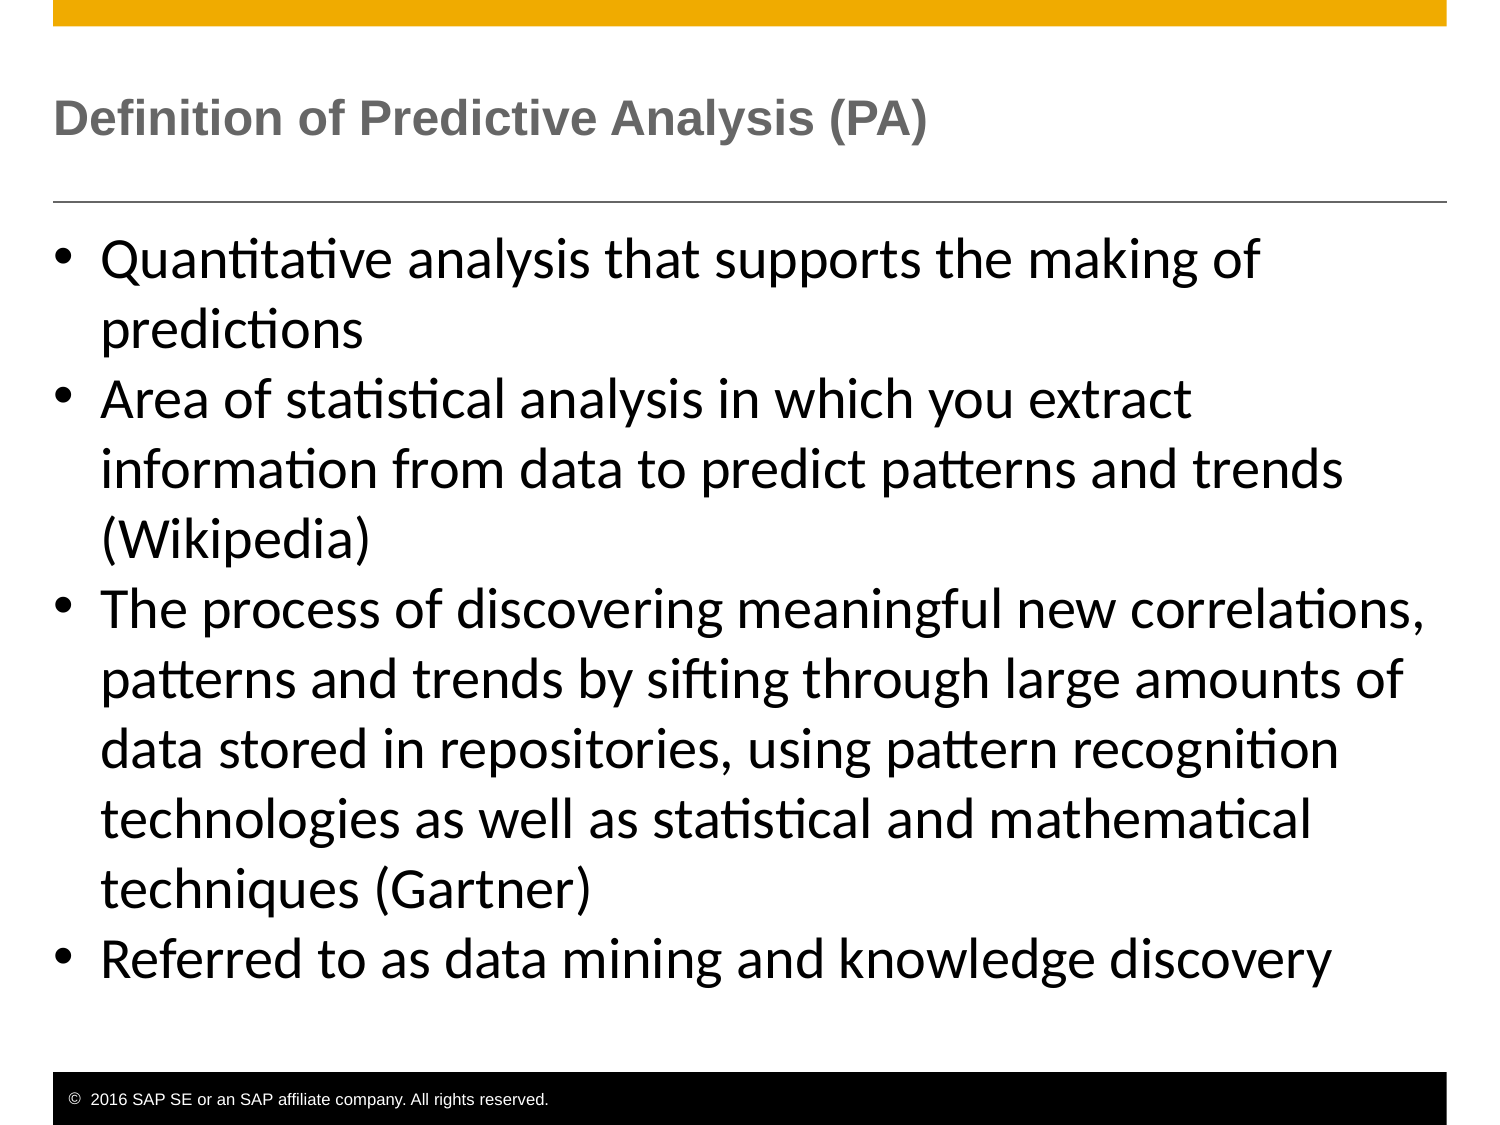

# Definition of Predictive Analysis (PA)
Quantitative analysis that supports the making of predictions
Area of statistical analysis in which you extract information from data to predict patterns and trends (Wikipedia)
The process of discovering meaningful new correlations, patterns and trends by sifting through large amounts of data stored in repositories, using pattern recognition technologies as well as statistical and mathematical techniques (Gartner)
Referred to as data mining and knowledge discovery